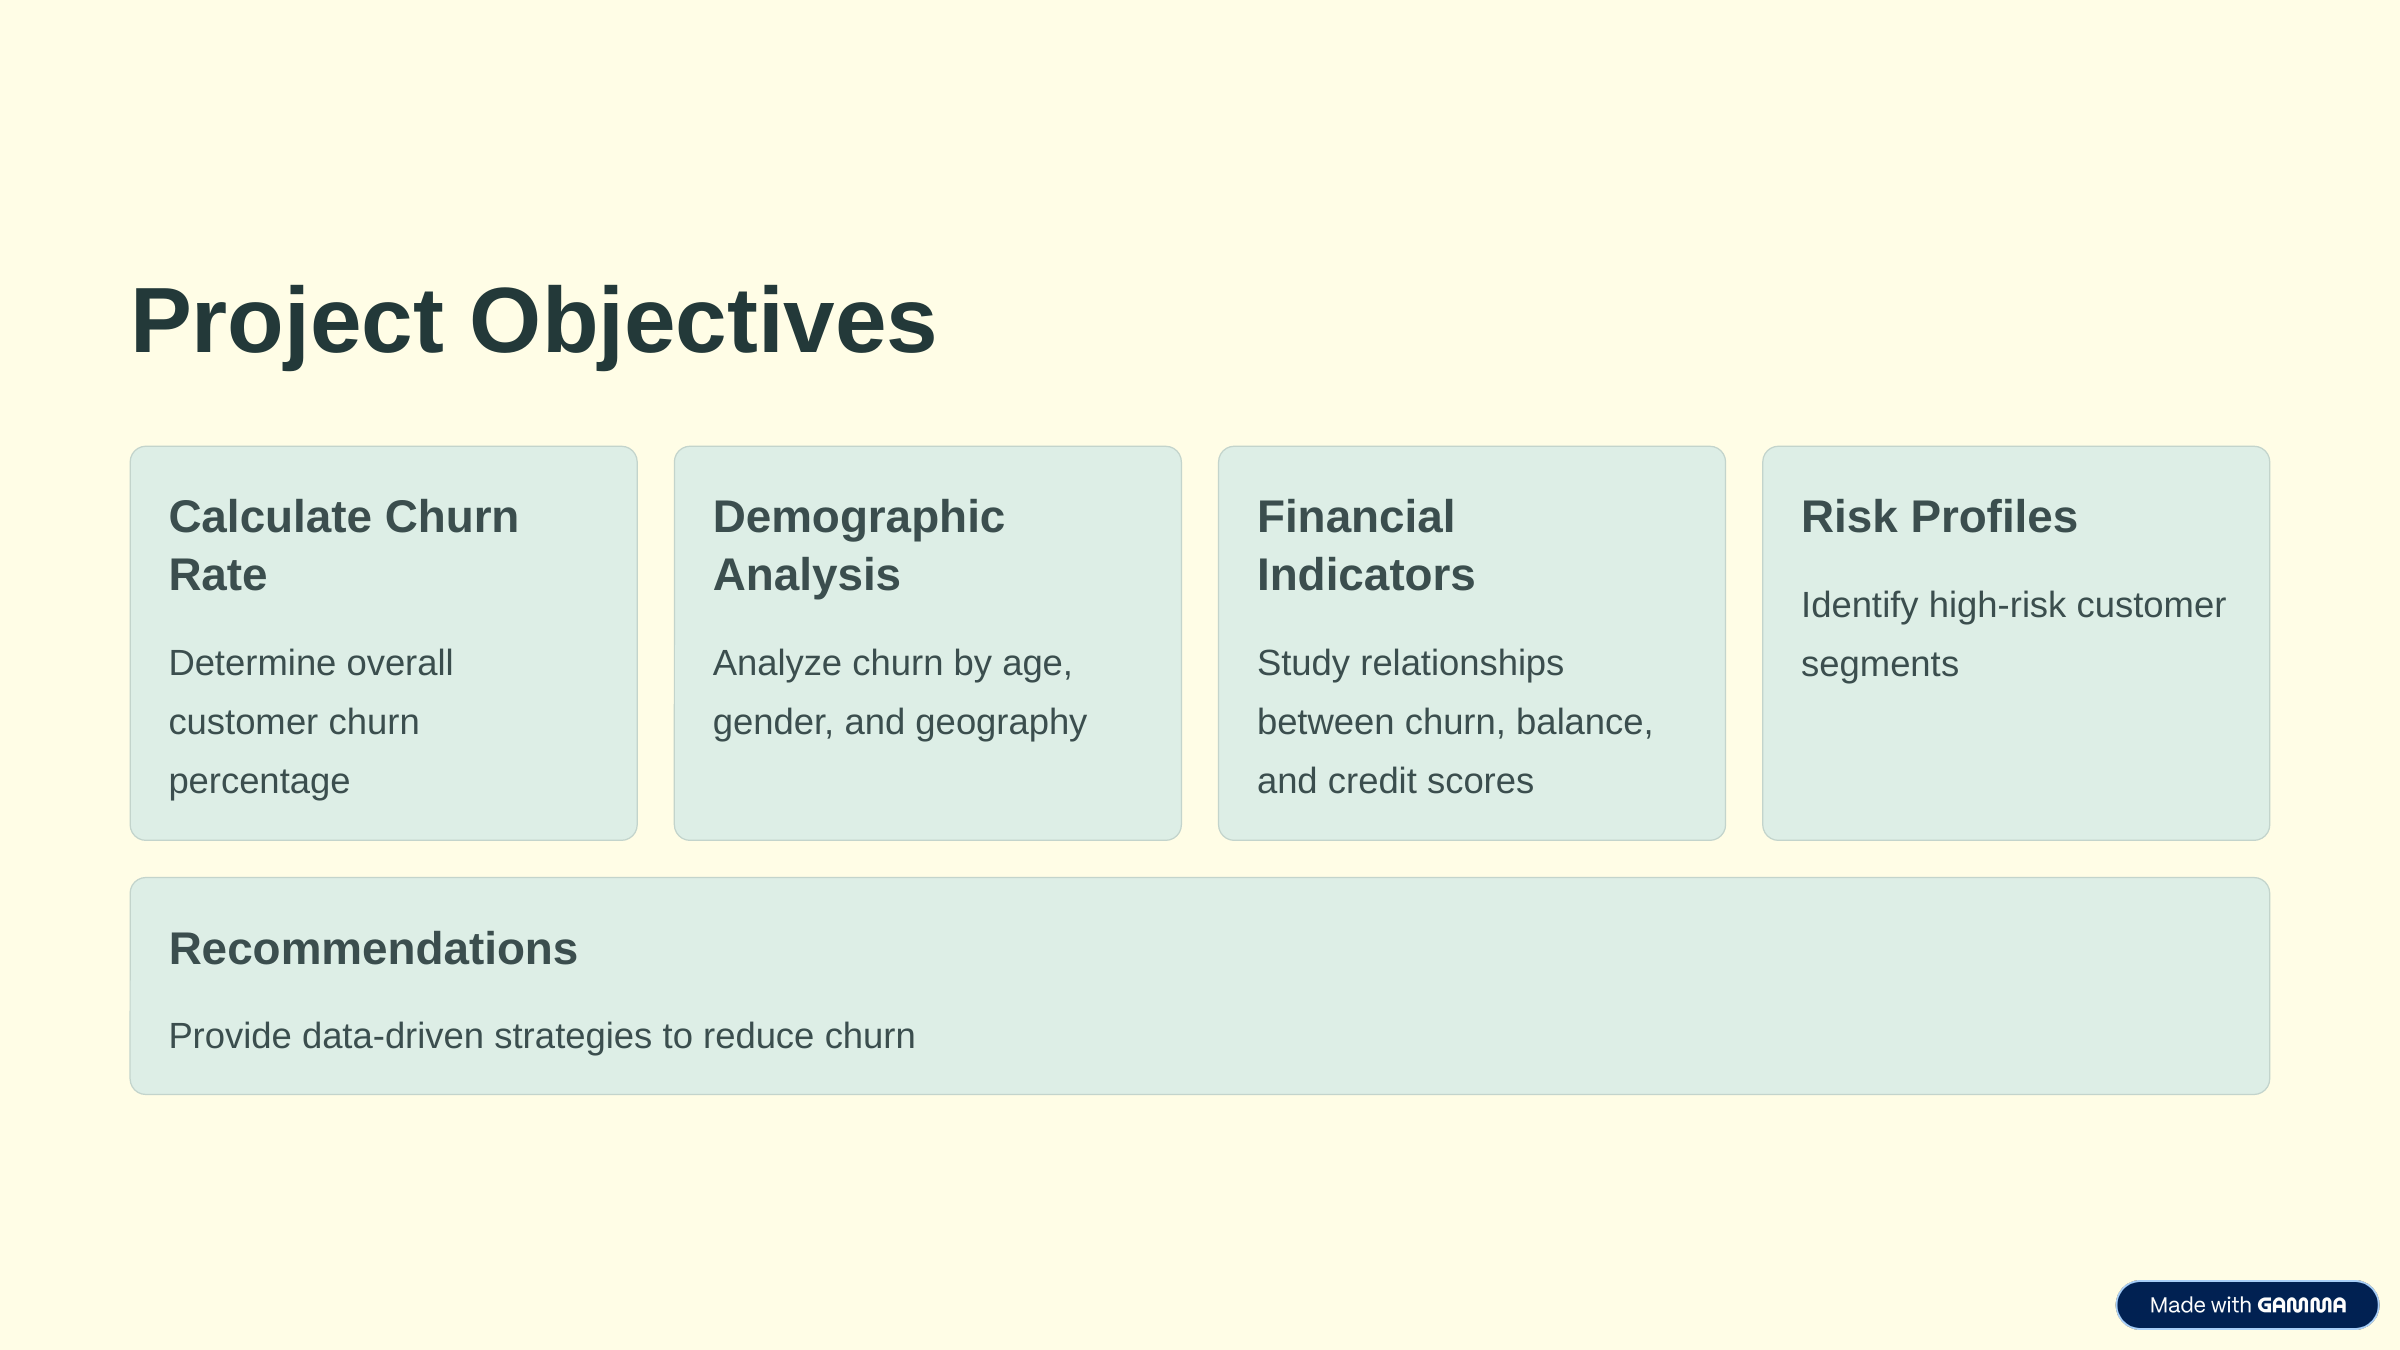

Project Objectives

Calculate Churn Rate
Demographic Analysis
Financial Indicators
Risk Profiles
Identify high-risk customer segments
Determine overall customer churn percentage
Analyze churn by age, gender, and geography
Study relationships between churn, balance, and credit scores

Recommendations
Provide data-driven strategies to reduce churn